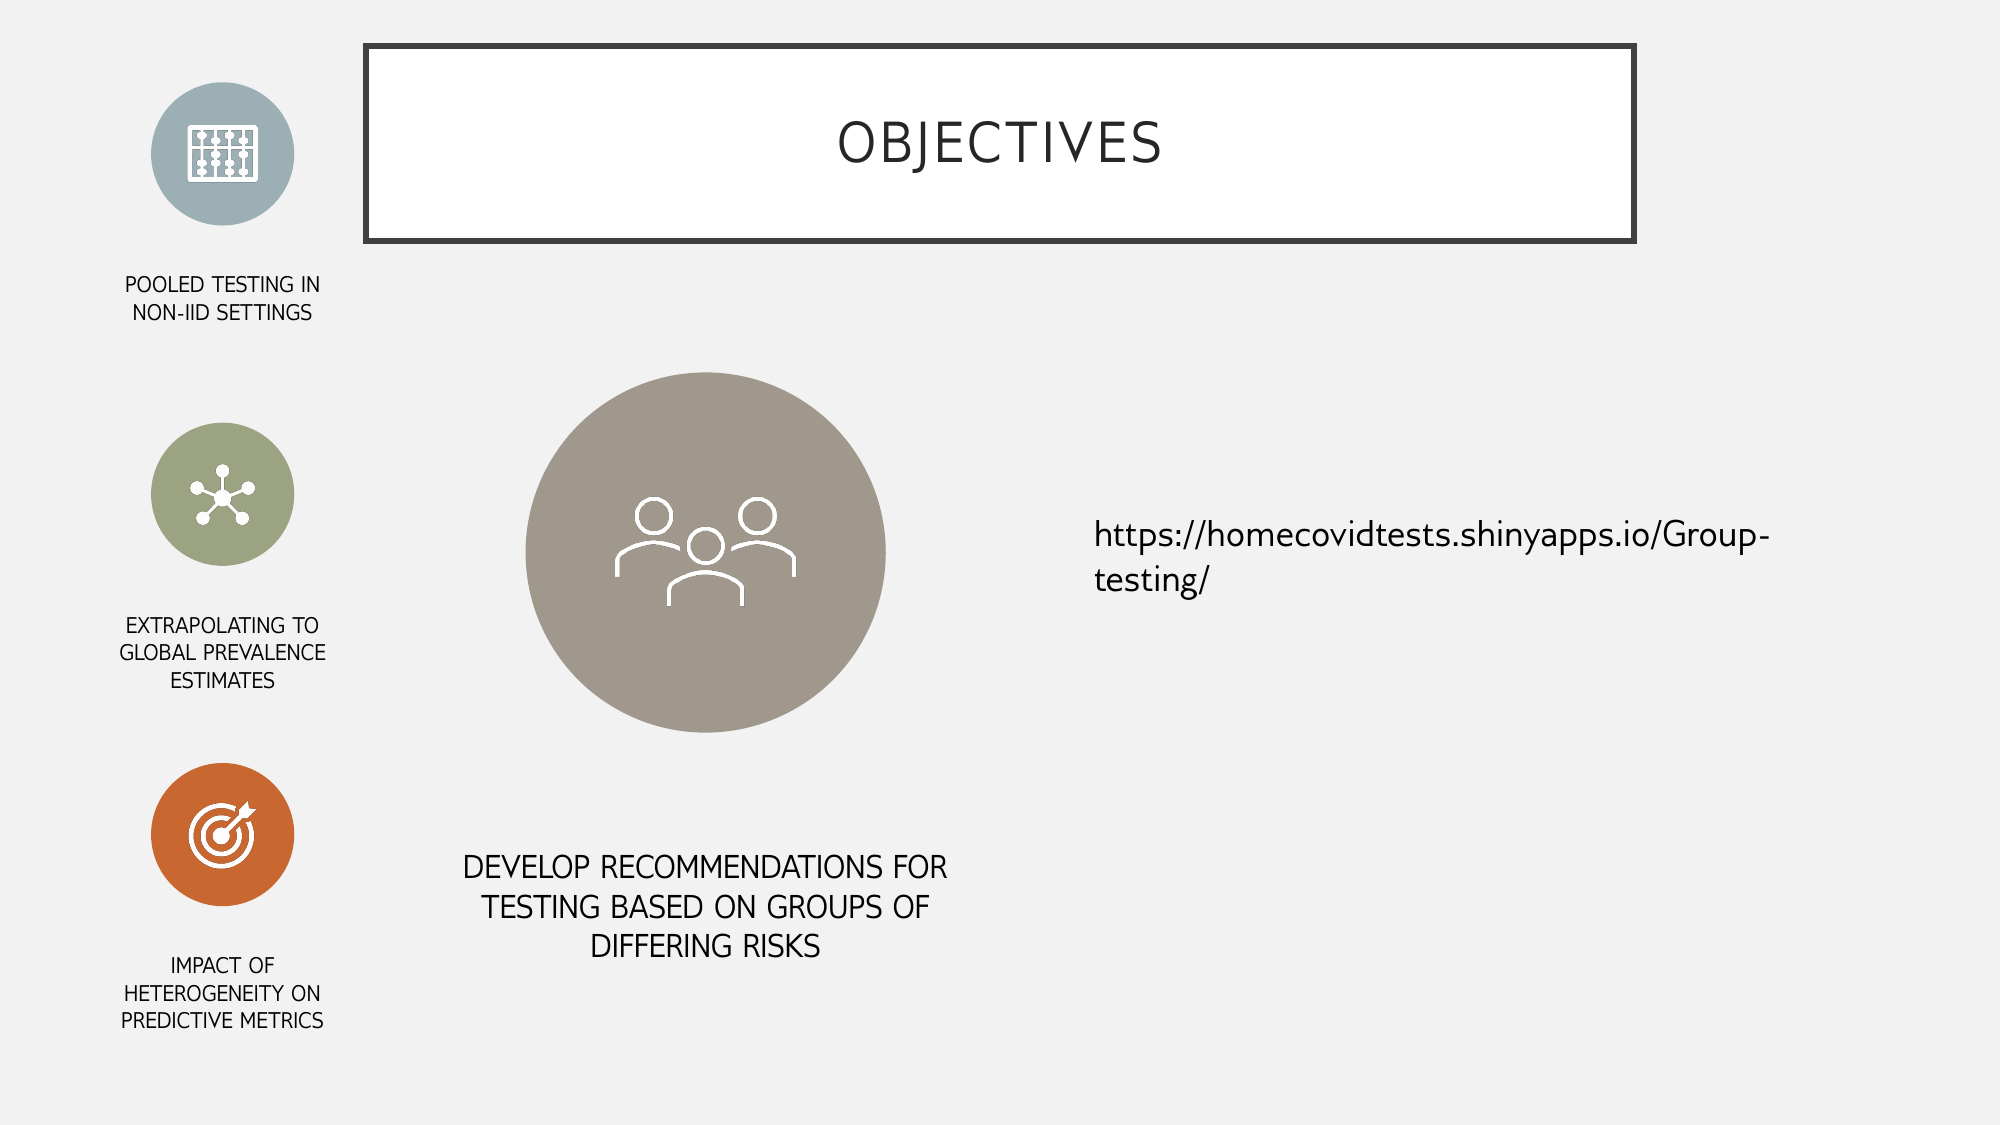

# Objectives
Pooled testing in non-IID settings
Extrapolating to global prevalence estimates
Impact of heterogeneity on predictive metrics
Develop recommendations for testing based on groups of differing risks
https://homecovidtests.shinyapps.io/Group-testing/